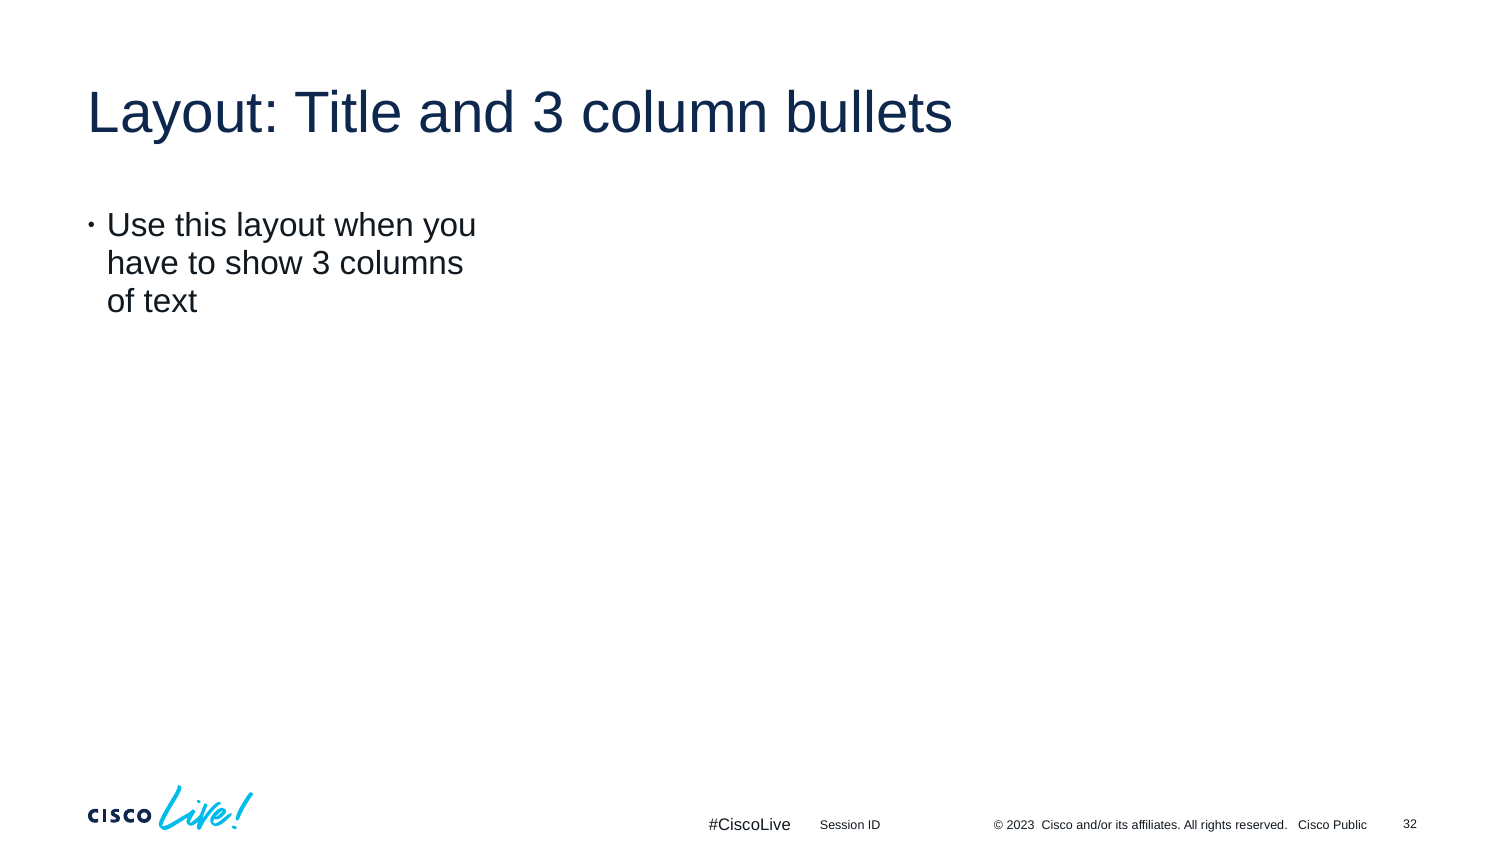

# Layout: Title and 3 column bullets
Use this layout when you have to show 3 columns of text
Use this layout when you have to show 3 columns of text

Use this layout when you have to show 3 columns of text

32
Session ID